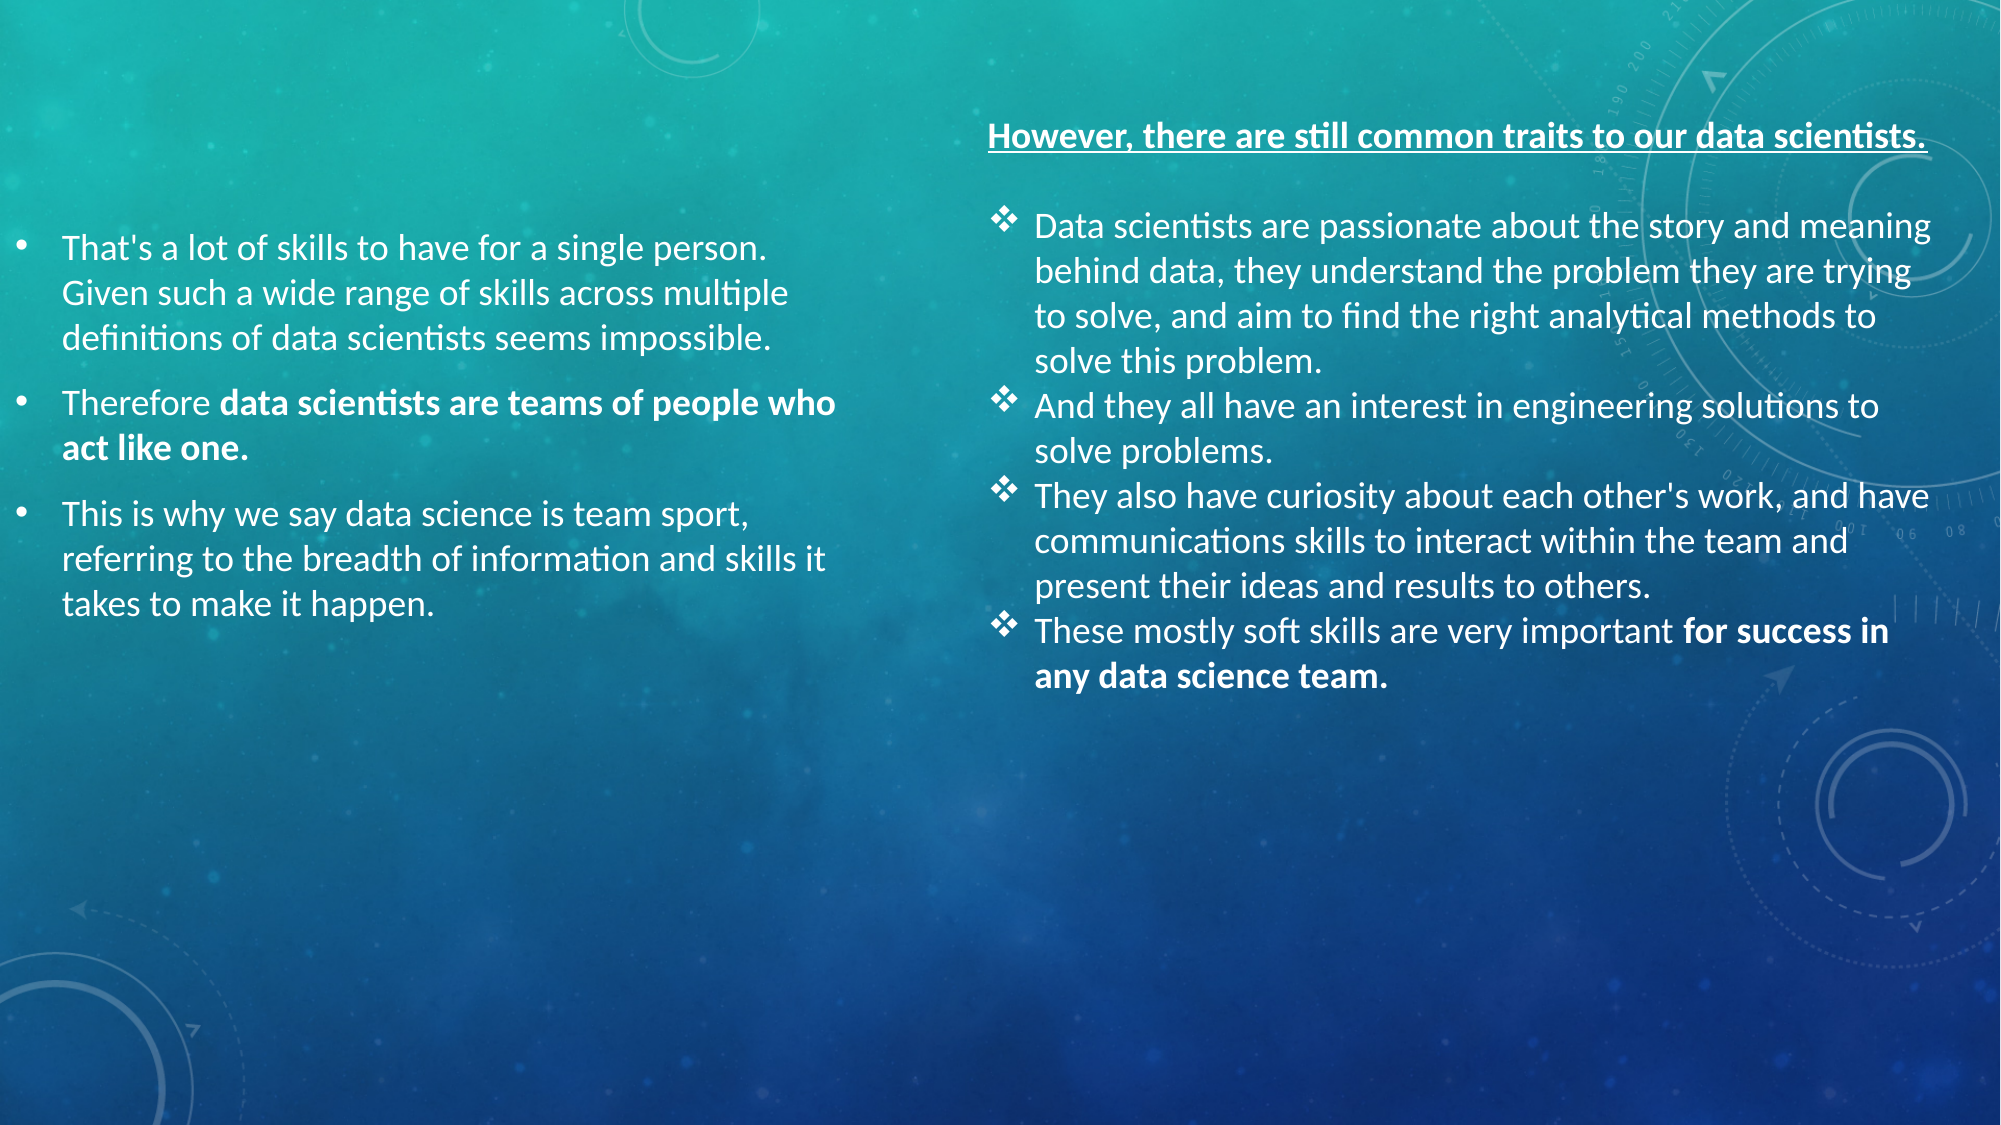

However, there are still common traits to our data scientists.

Data scientists are passionate about the story and meaning behind data, they understand the problem they are trying to solve, and aim to find the right analytical methods to solve this problem.
And they all have an interest in engineering solutions to solve problems.
They also have curiosity about each other's work, and have communications skills to interact within the team and present their ideas and results to others.
These mostly soft skills are very important for success in any data science team.
That's a lot of skills to have for a single person. Given such a wide range of skills across multiple definitions of data scientists seems impossible.
Therefore data scientists are teams of people who act like one.
This is why we say data science is team sport, referring to the breadth of information and skills it takes to make it happen.